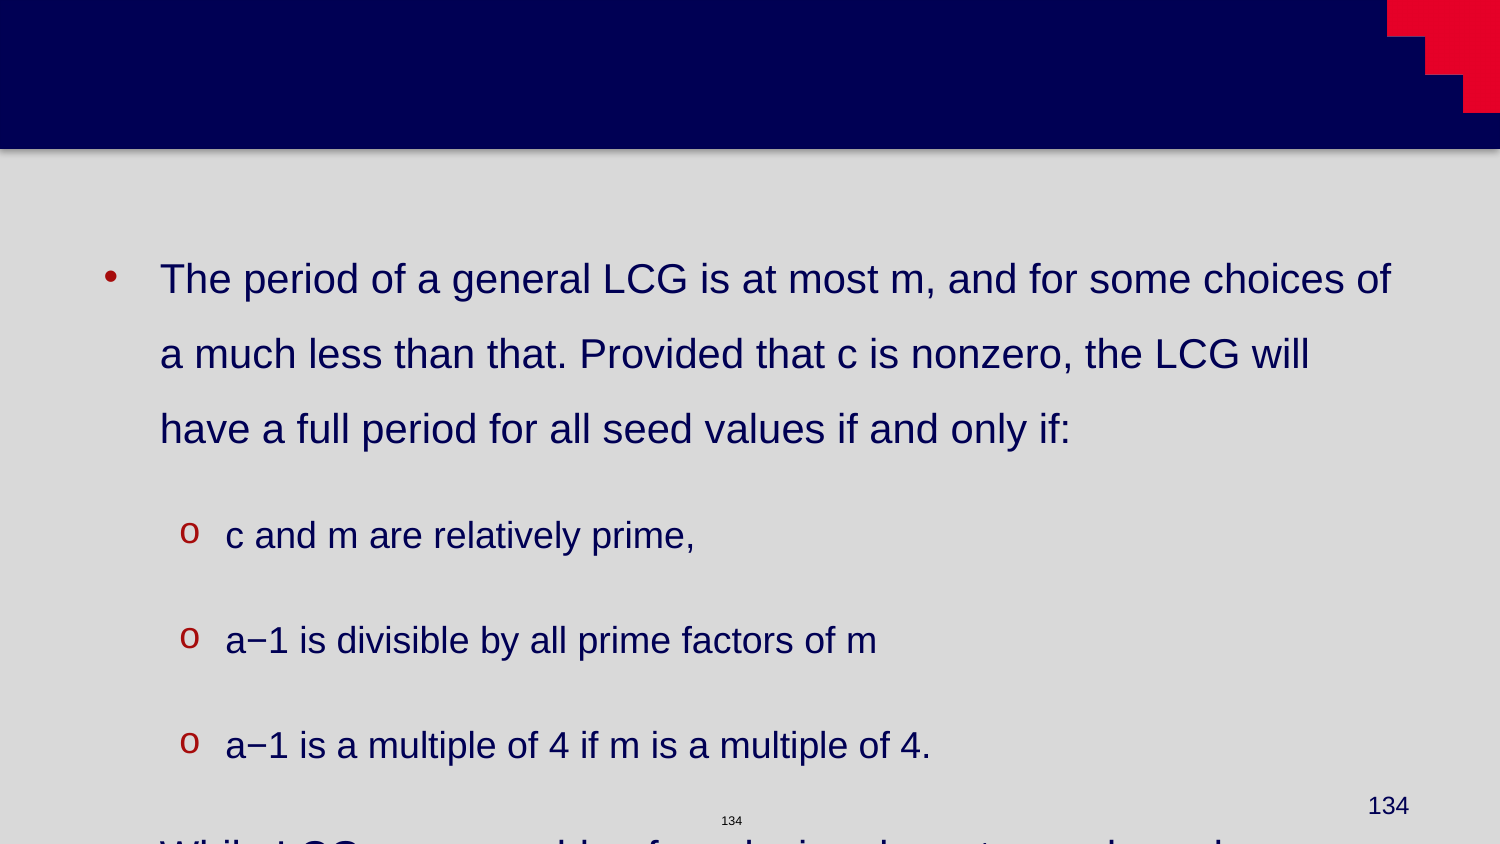

#
The period of a general LCG is at most m, and for some choices of a much less than that. Provided that c is nonzero, the LCG will have a full period for all seed values if and only if:
c and m are relatively prime,
a−1 is divisible by all prime factors of m
a−1 is a multiple of 4 if m is a multiple of 4.
While LCGs are capable of producing decent pseudorandom numbers, this is extremely sensitive to the choice of the parameters c, m, and a.
A particularly illustrative example of this is RANDU which was widely used in the early 1970s and lead to many results which are currently being questioned because of the use of this poor LCG.
134